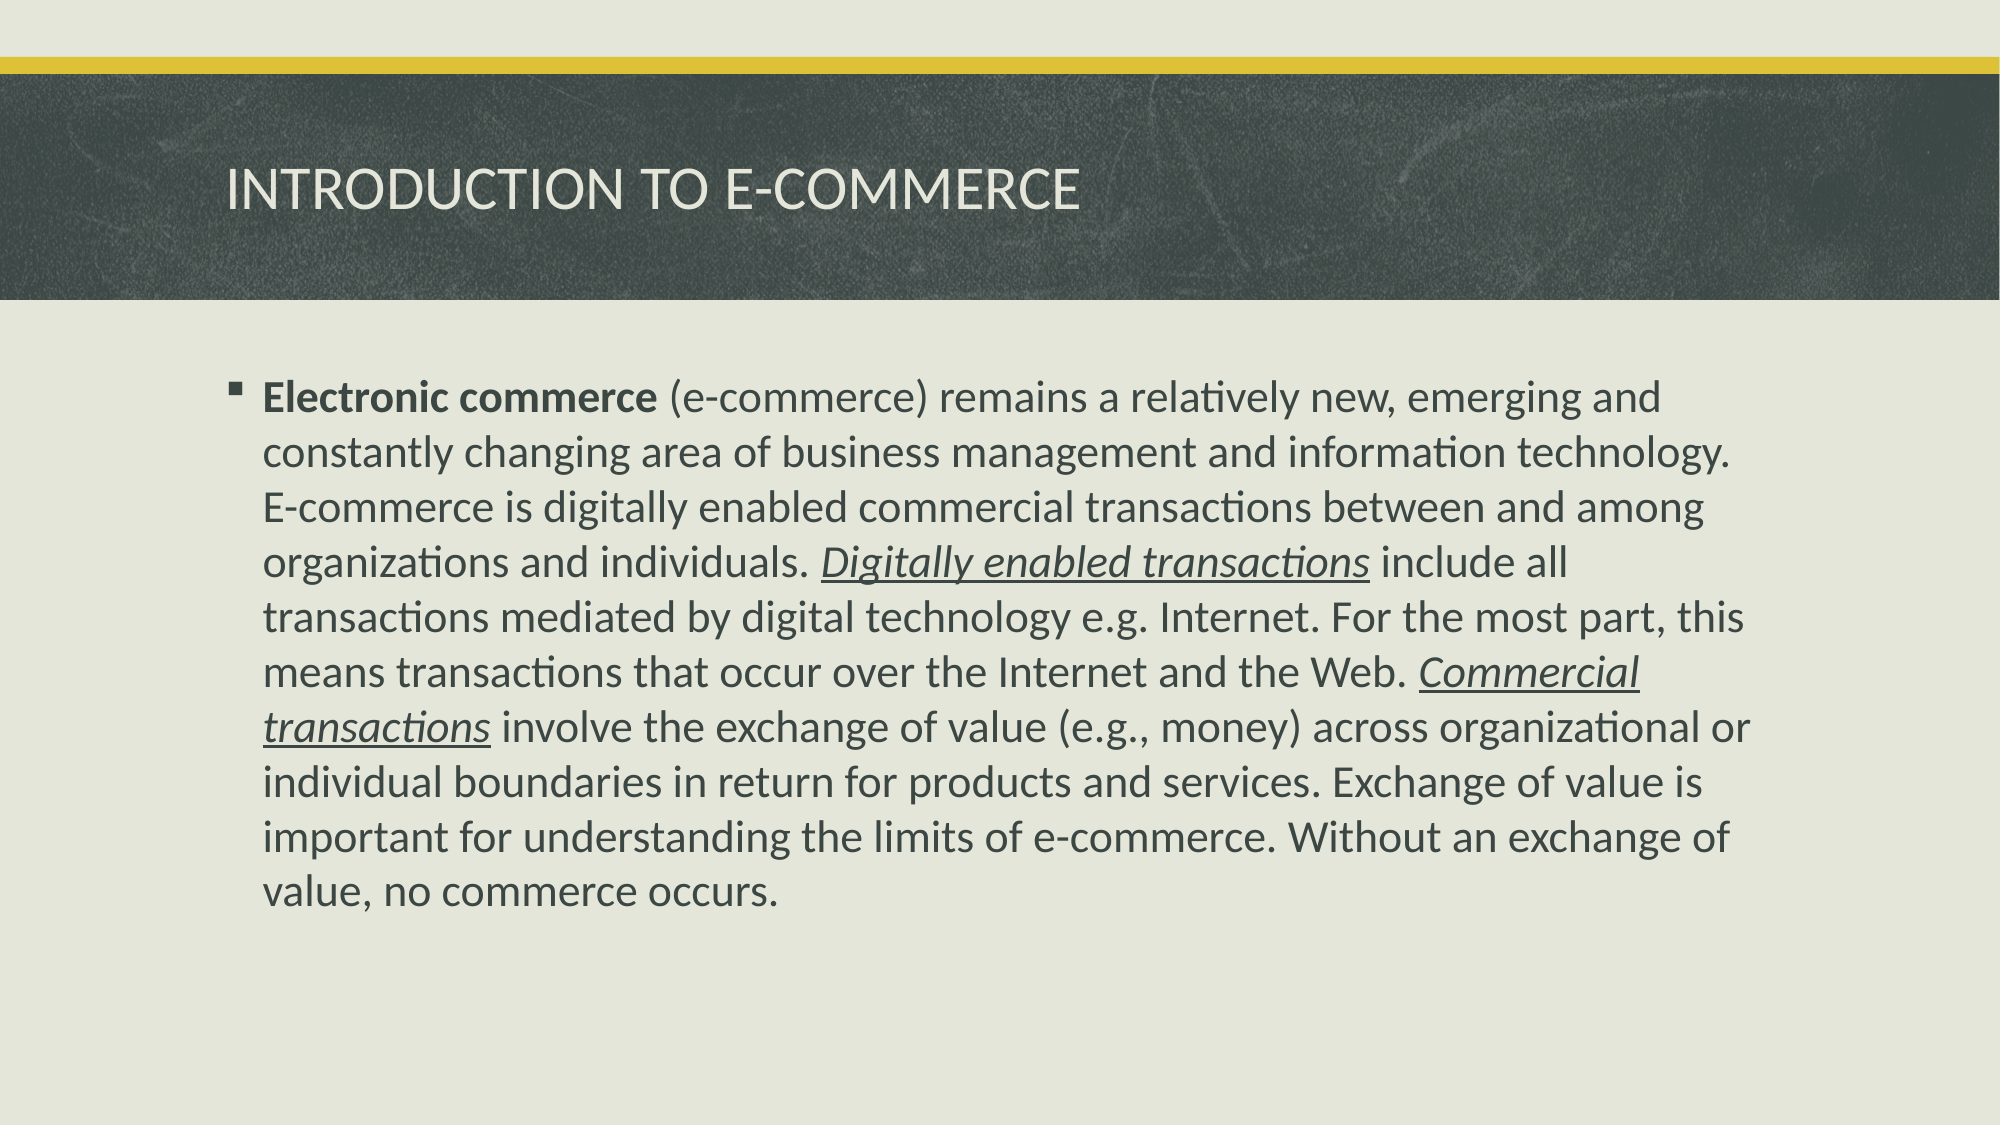

# INTRODUCTION TO E-COMMERCE
Electronic commerce (e-commerce) remains a relatively new, emerging and constantly changing area of business management and information technology. E-commerce is digitally enabled commercial transactions between and among organizations and individuals. Digitally enabled transactions include all transactions mediated by digital technology e.g. Internet. For the most part, this means transactions that occur over the Internet and the Web. Commercial transactions involve the exchange of value (e.g., money) across organizational or individual boundaries in return for products and services. Exchange of value is important for understanding the limits of e-commerce. Without an exchange of value, no commerce occurs.